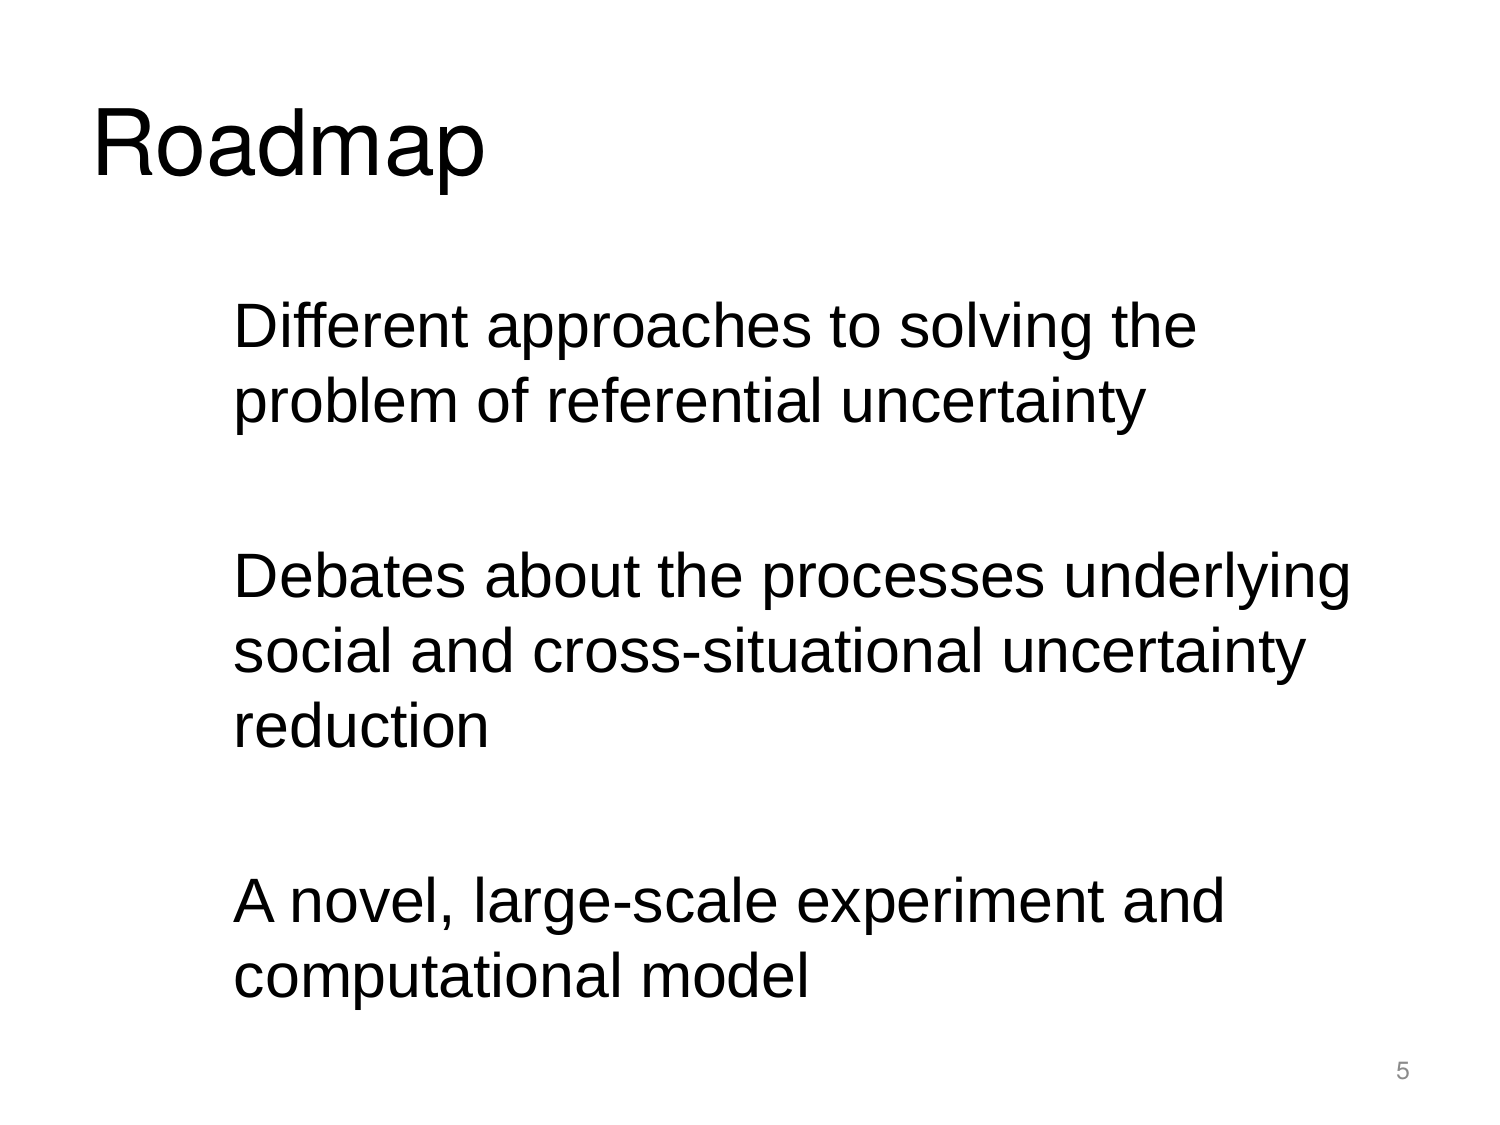

# Roadmap
Different approaches to solving the problem of referential uncertainty

Debates about the processes underlying social and cross-situational uncertainty reduction

A novel, large-scale experiment and computational model
5